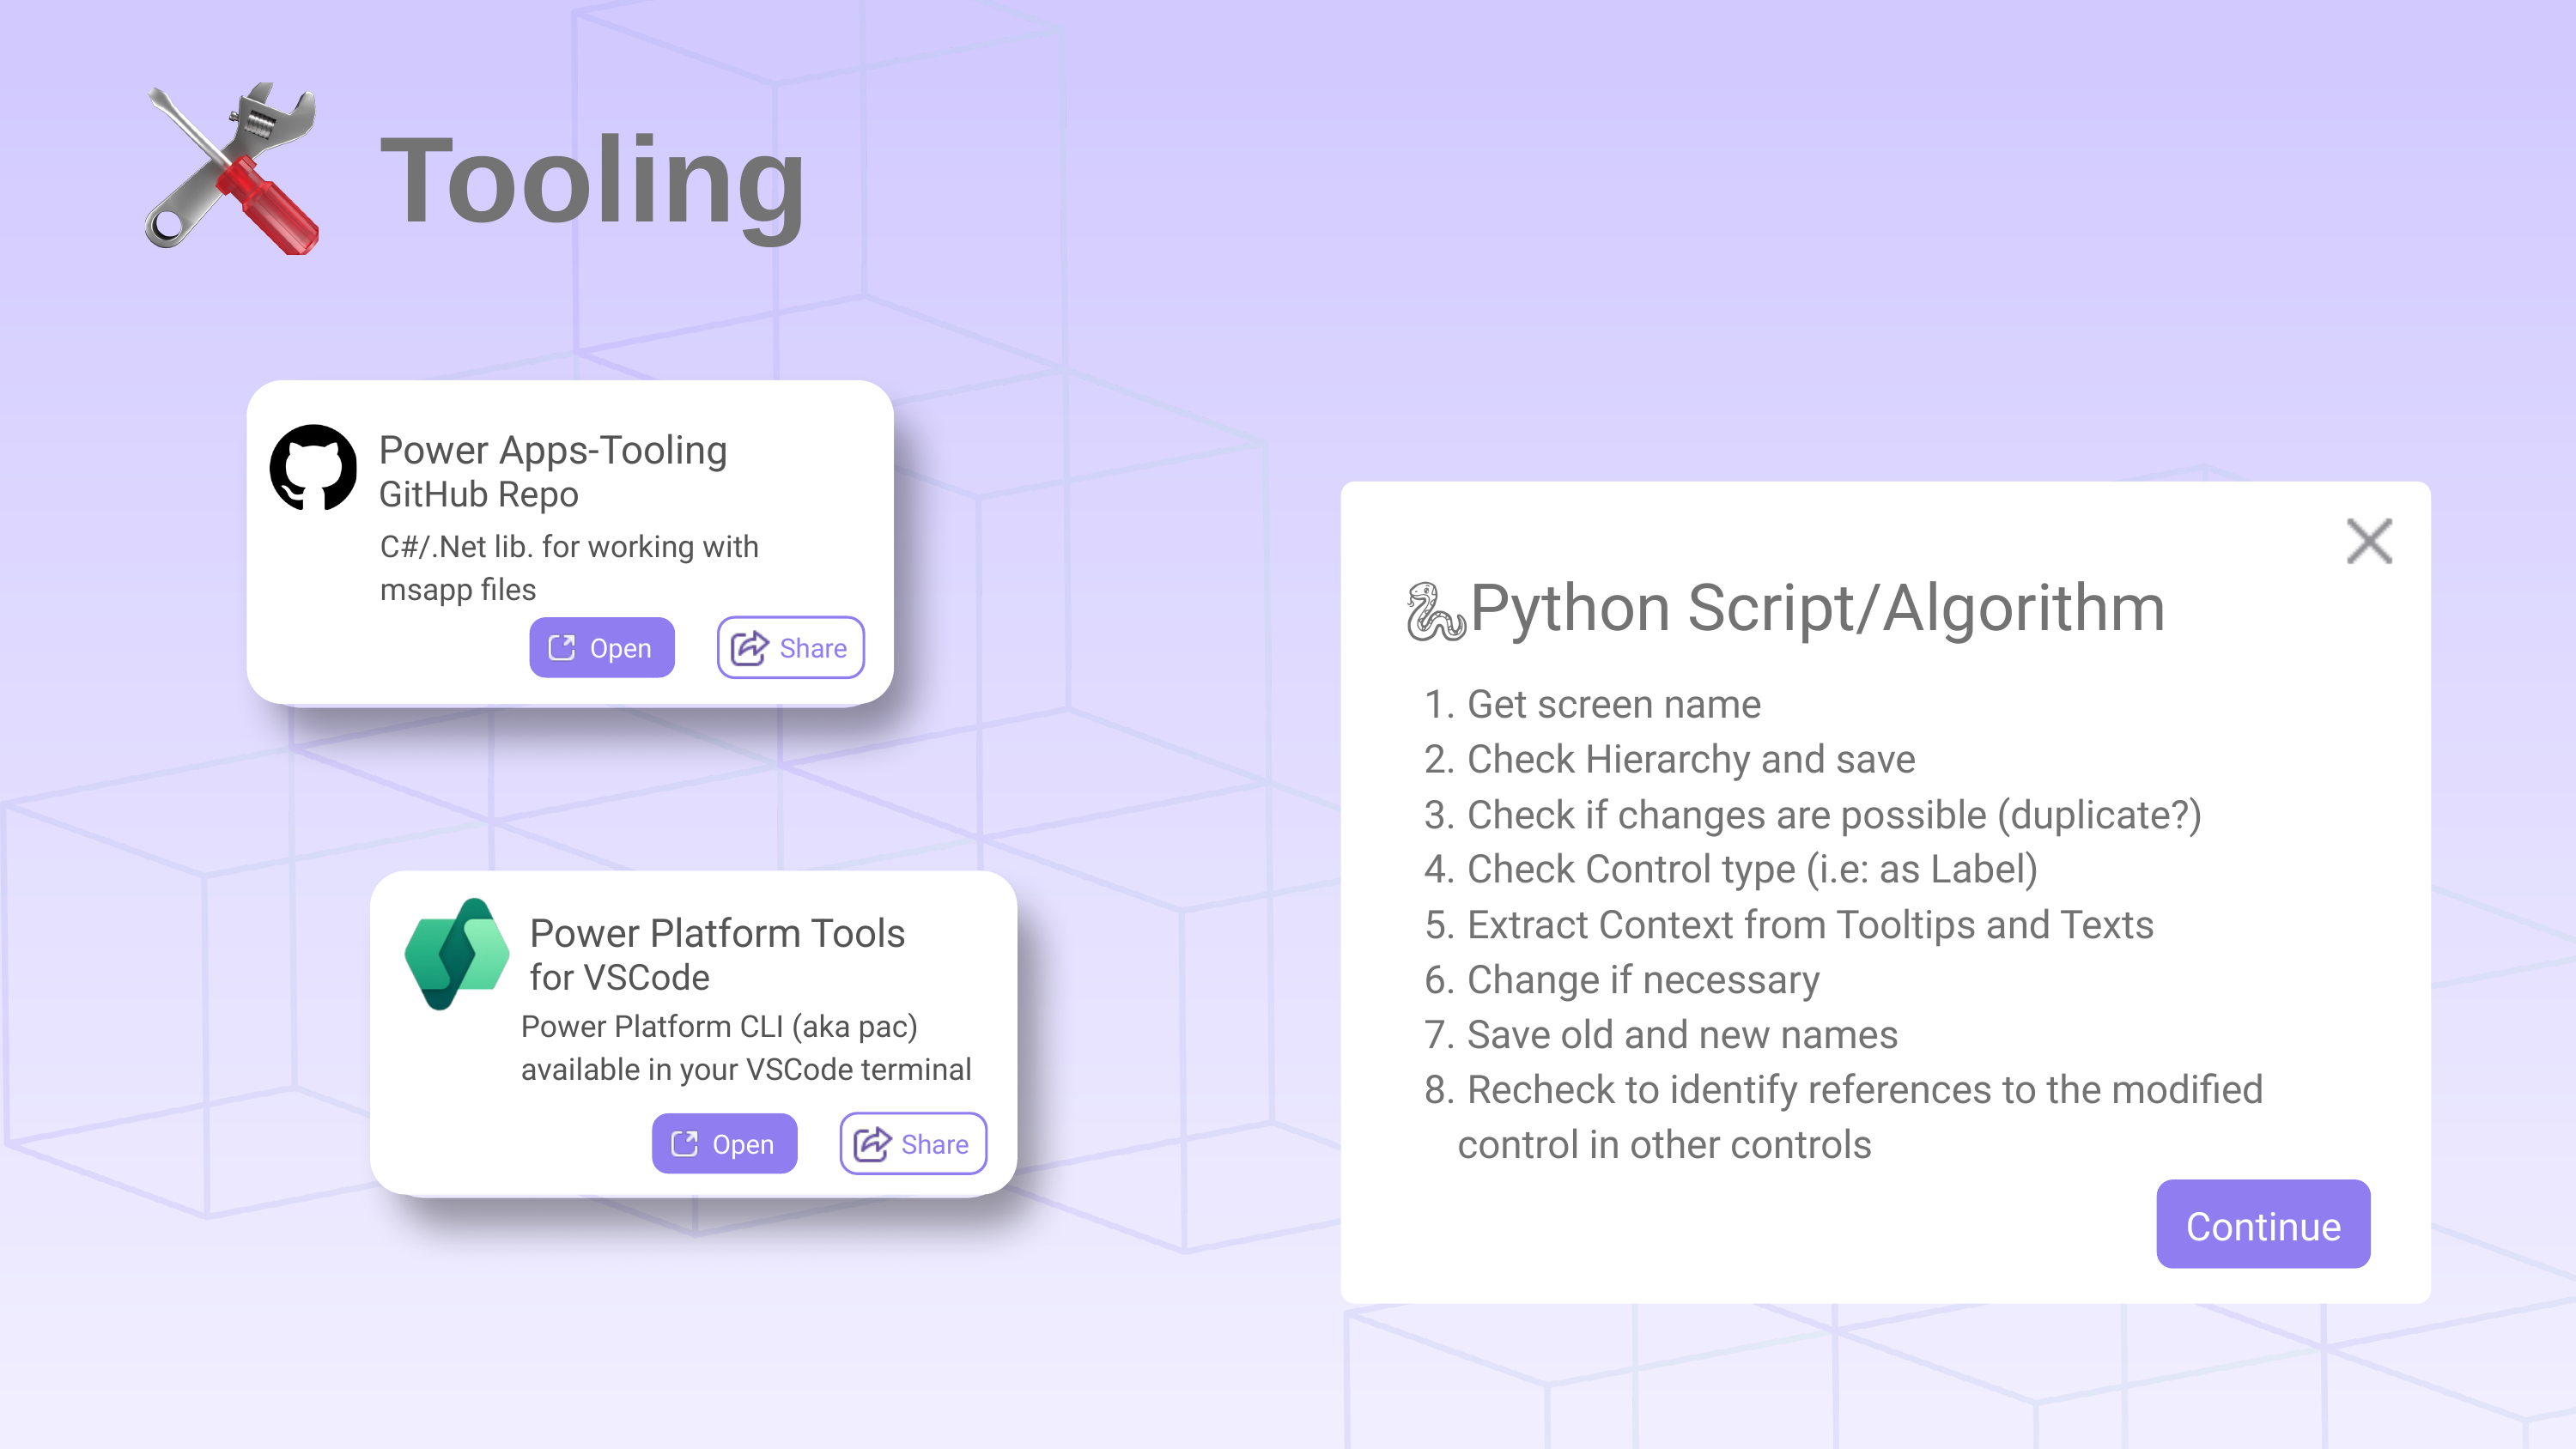

Tooling

Power Apps-Tooling

GitHub Repo

    🐍Python Script/Algorithm

C#/.Net lib. for working with msapp files

Open
Share

 Get screen name
 Check Hierarchy and save
 Check if changes are possible (duplicate?)
 Check Control type (i.e: as Label)
 Extract Context from Tooltips and Texts
 Change if necessary
 Save old and new names
 Recheck to identify references to the modified control in other controls

Power Platform Tools
for VSCode
Power Platform CLI (aka pac) available in your VSCode terminal

Open
Share

Continue